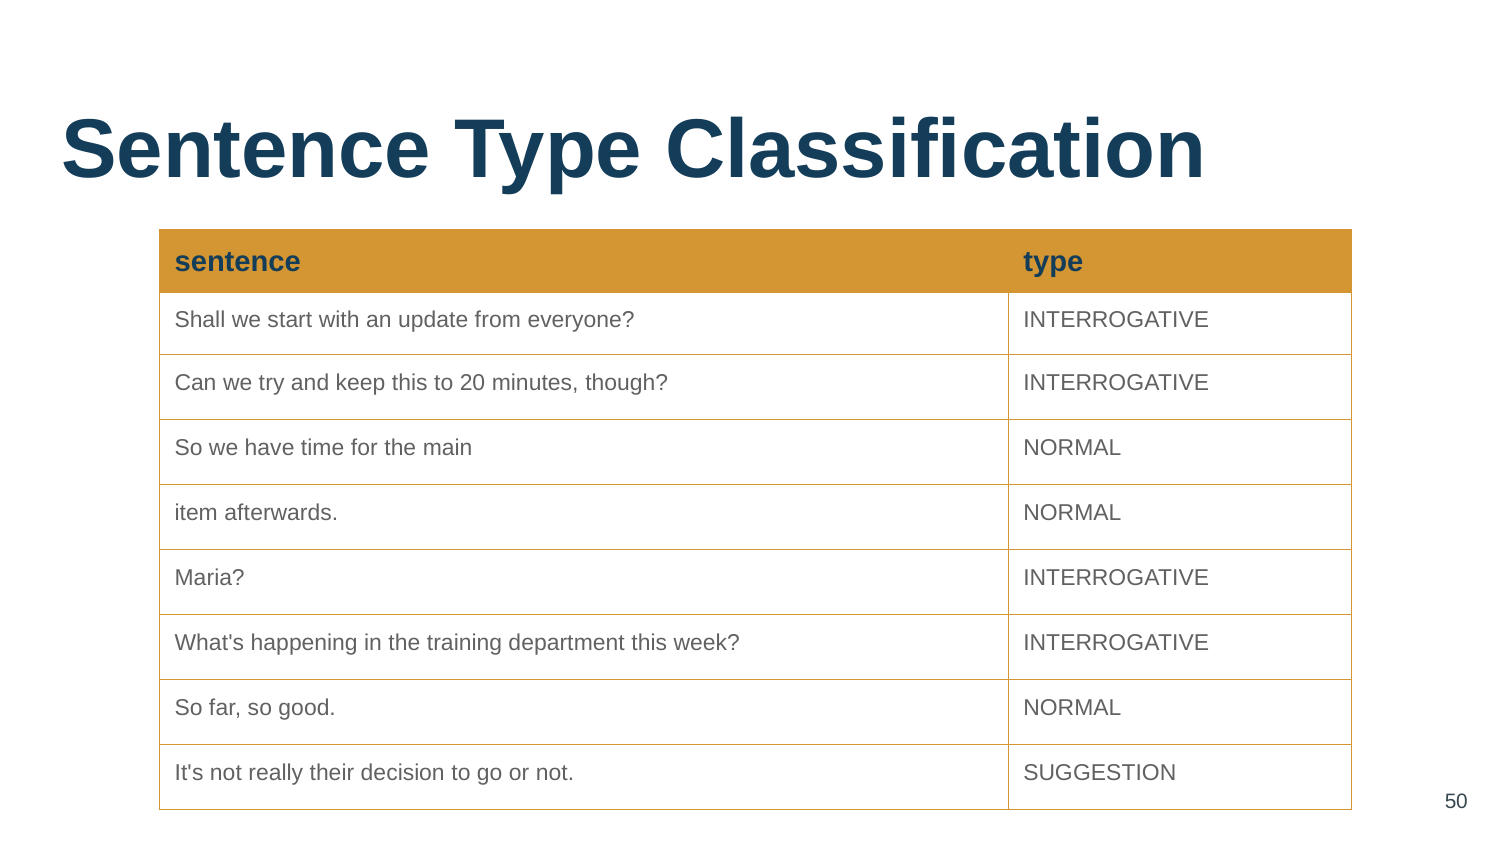

# Sentence Type Classification
| sentence | type |
| --- | --- |
| Shall we start with an update from everyone? | INTERROGATIVE |
| Can we try and keep this to 20 minutes, though? | INTERROGATIVE |
| So we have time for the main | NORMAL |
| item afterwards. | NORMAL |
| Maria? | INTERROGATIVE |
| What's happening in the training department this week? | INTERROGATIVE |
| So far, so good. | NORMAL |
| It's not really their decision to go or not. | SUGGESTION |
50